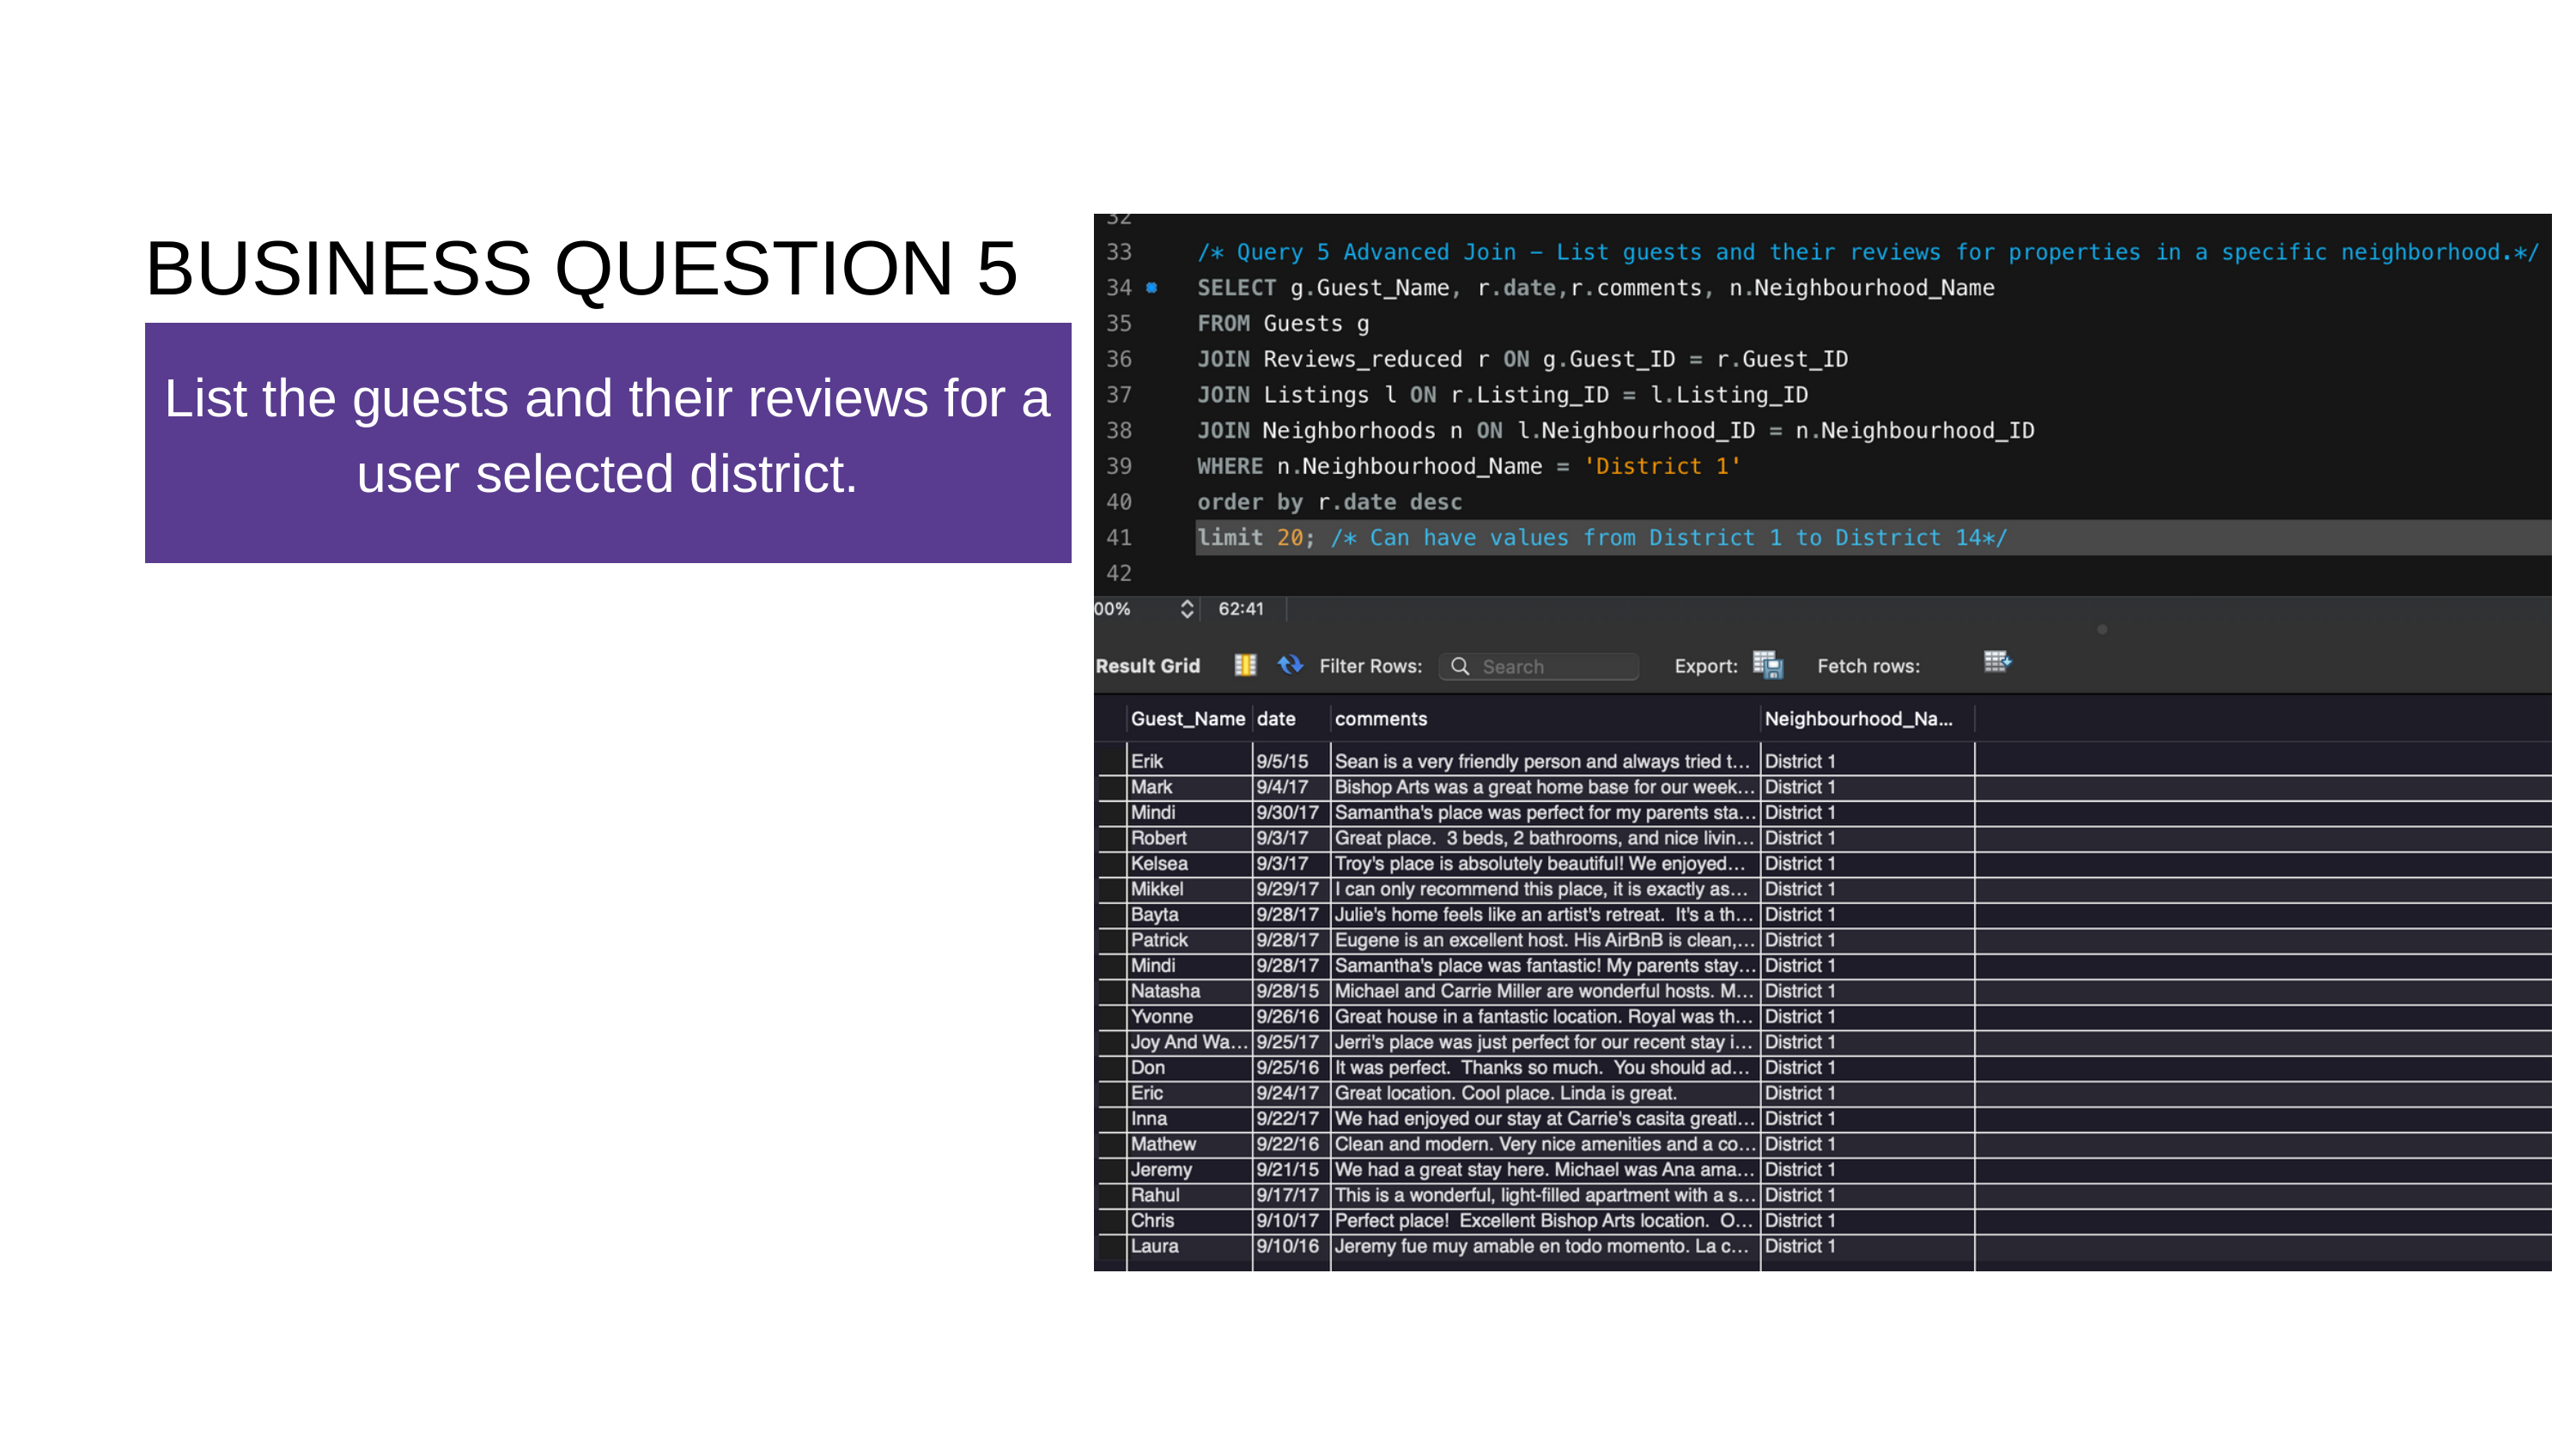

BUSINESS QUESTION 5

List the guests and their reviews for a user selected district.